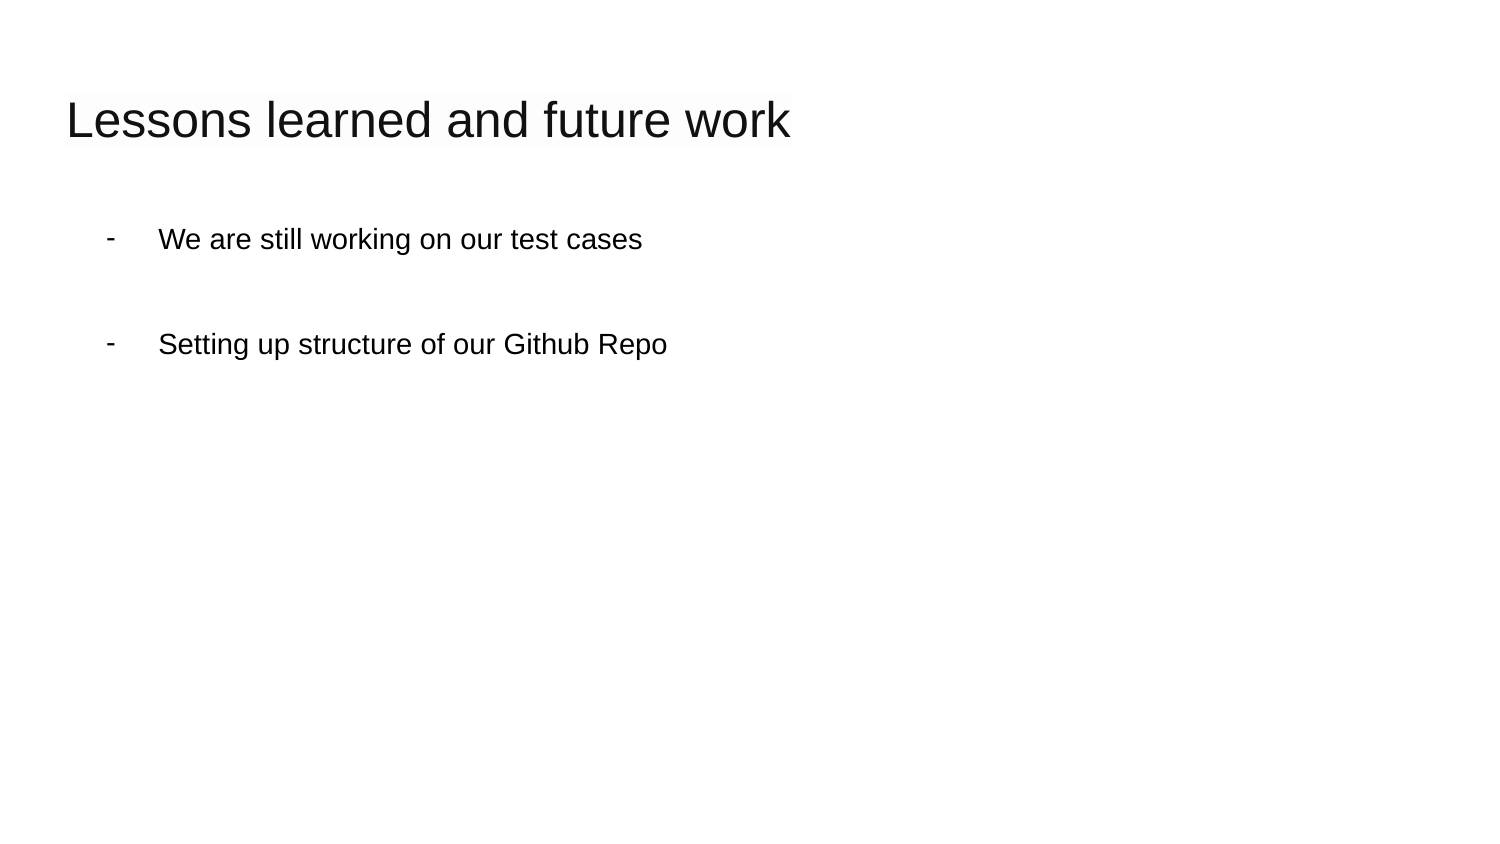

# Lessons learned and future work
We are still working on our test cases

Setting up structure of our Github Repo